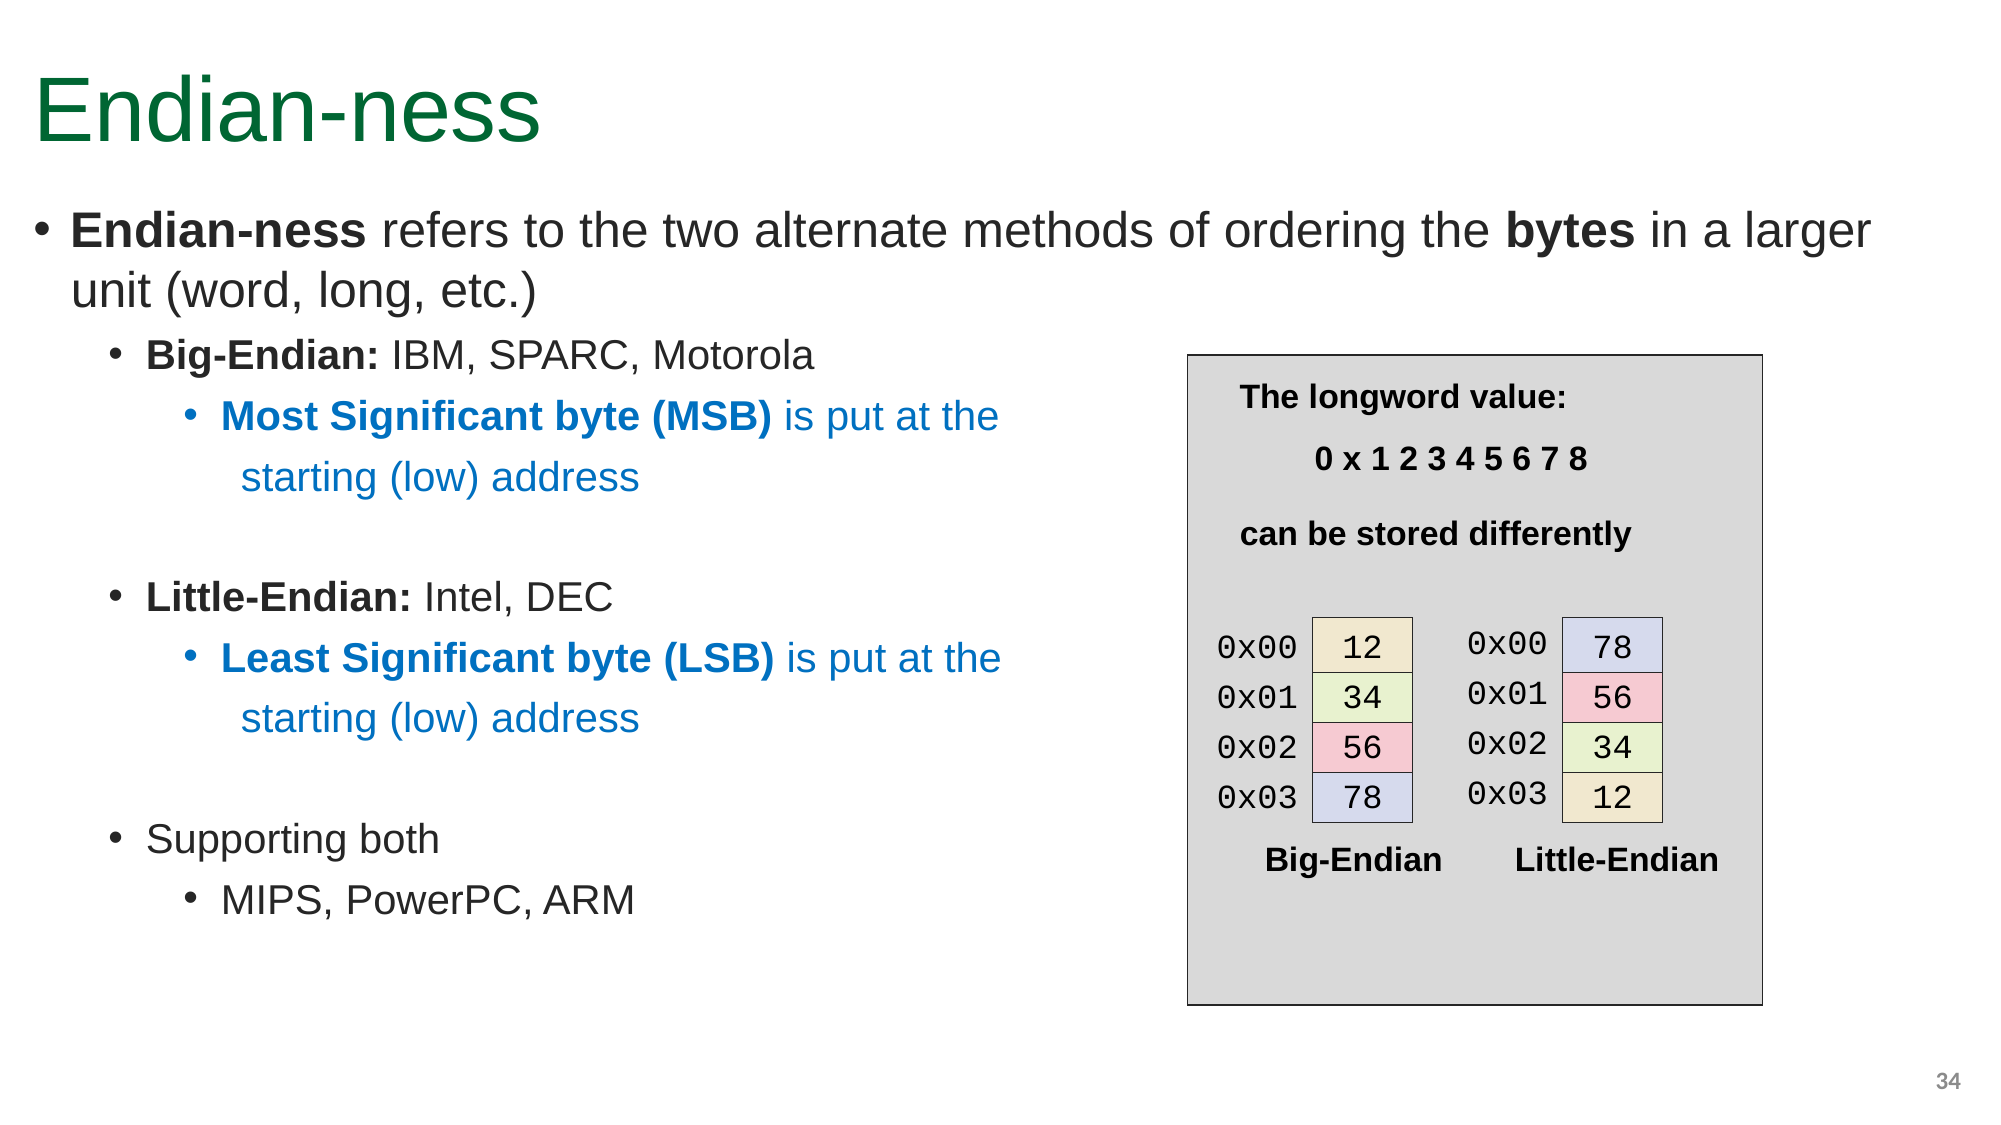

# Endian-ness
Endian-ness refers to the two alternate methods of ordering the bytes in a larger unit (word, long, etc.)
Big-Endian: IBM, SPARC, Motorola
Most Significant byte (MSB) is put at the
   starting (low) address

Little-Endian: Intel, DEC
Least Significant byte (LSB) is put at the
   starting (low) address

Supporting both
MIPS, PowerPC, ARM

The longword value:
0 x 1 2 3 4 5 6 7 8
can be stored differently
0x00
0x00
12
78
0x01
0x01
34
56
0x02
0x02
56
34
0x03
0x03
78
12
Big-Endian
Little-Endian
34